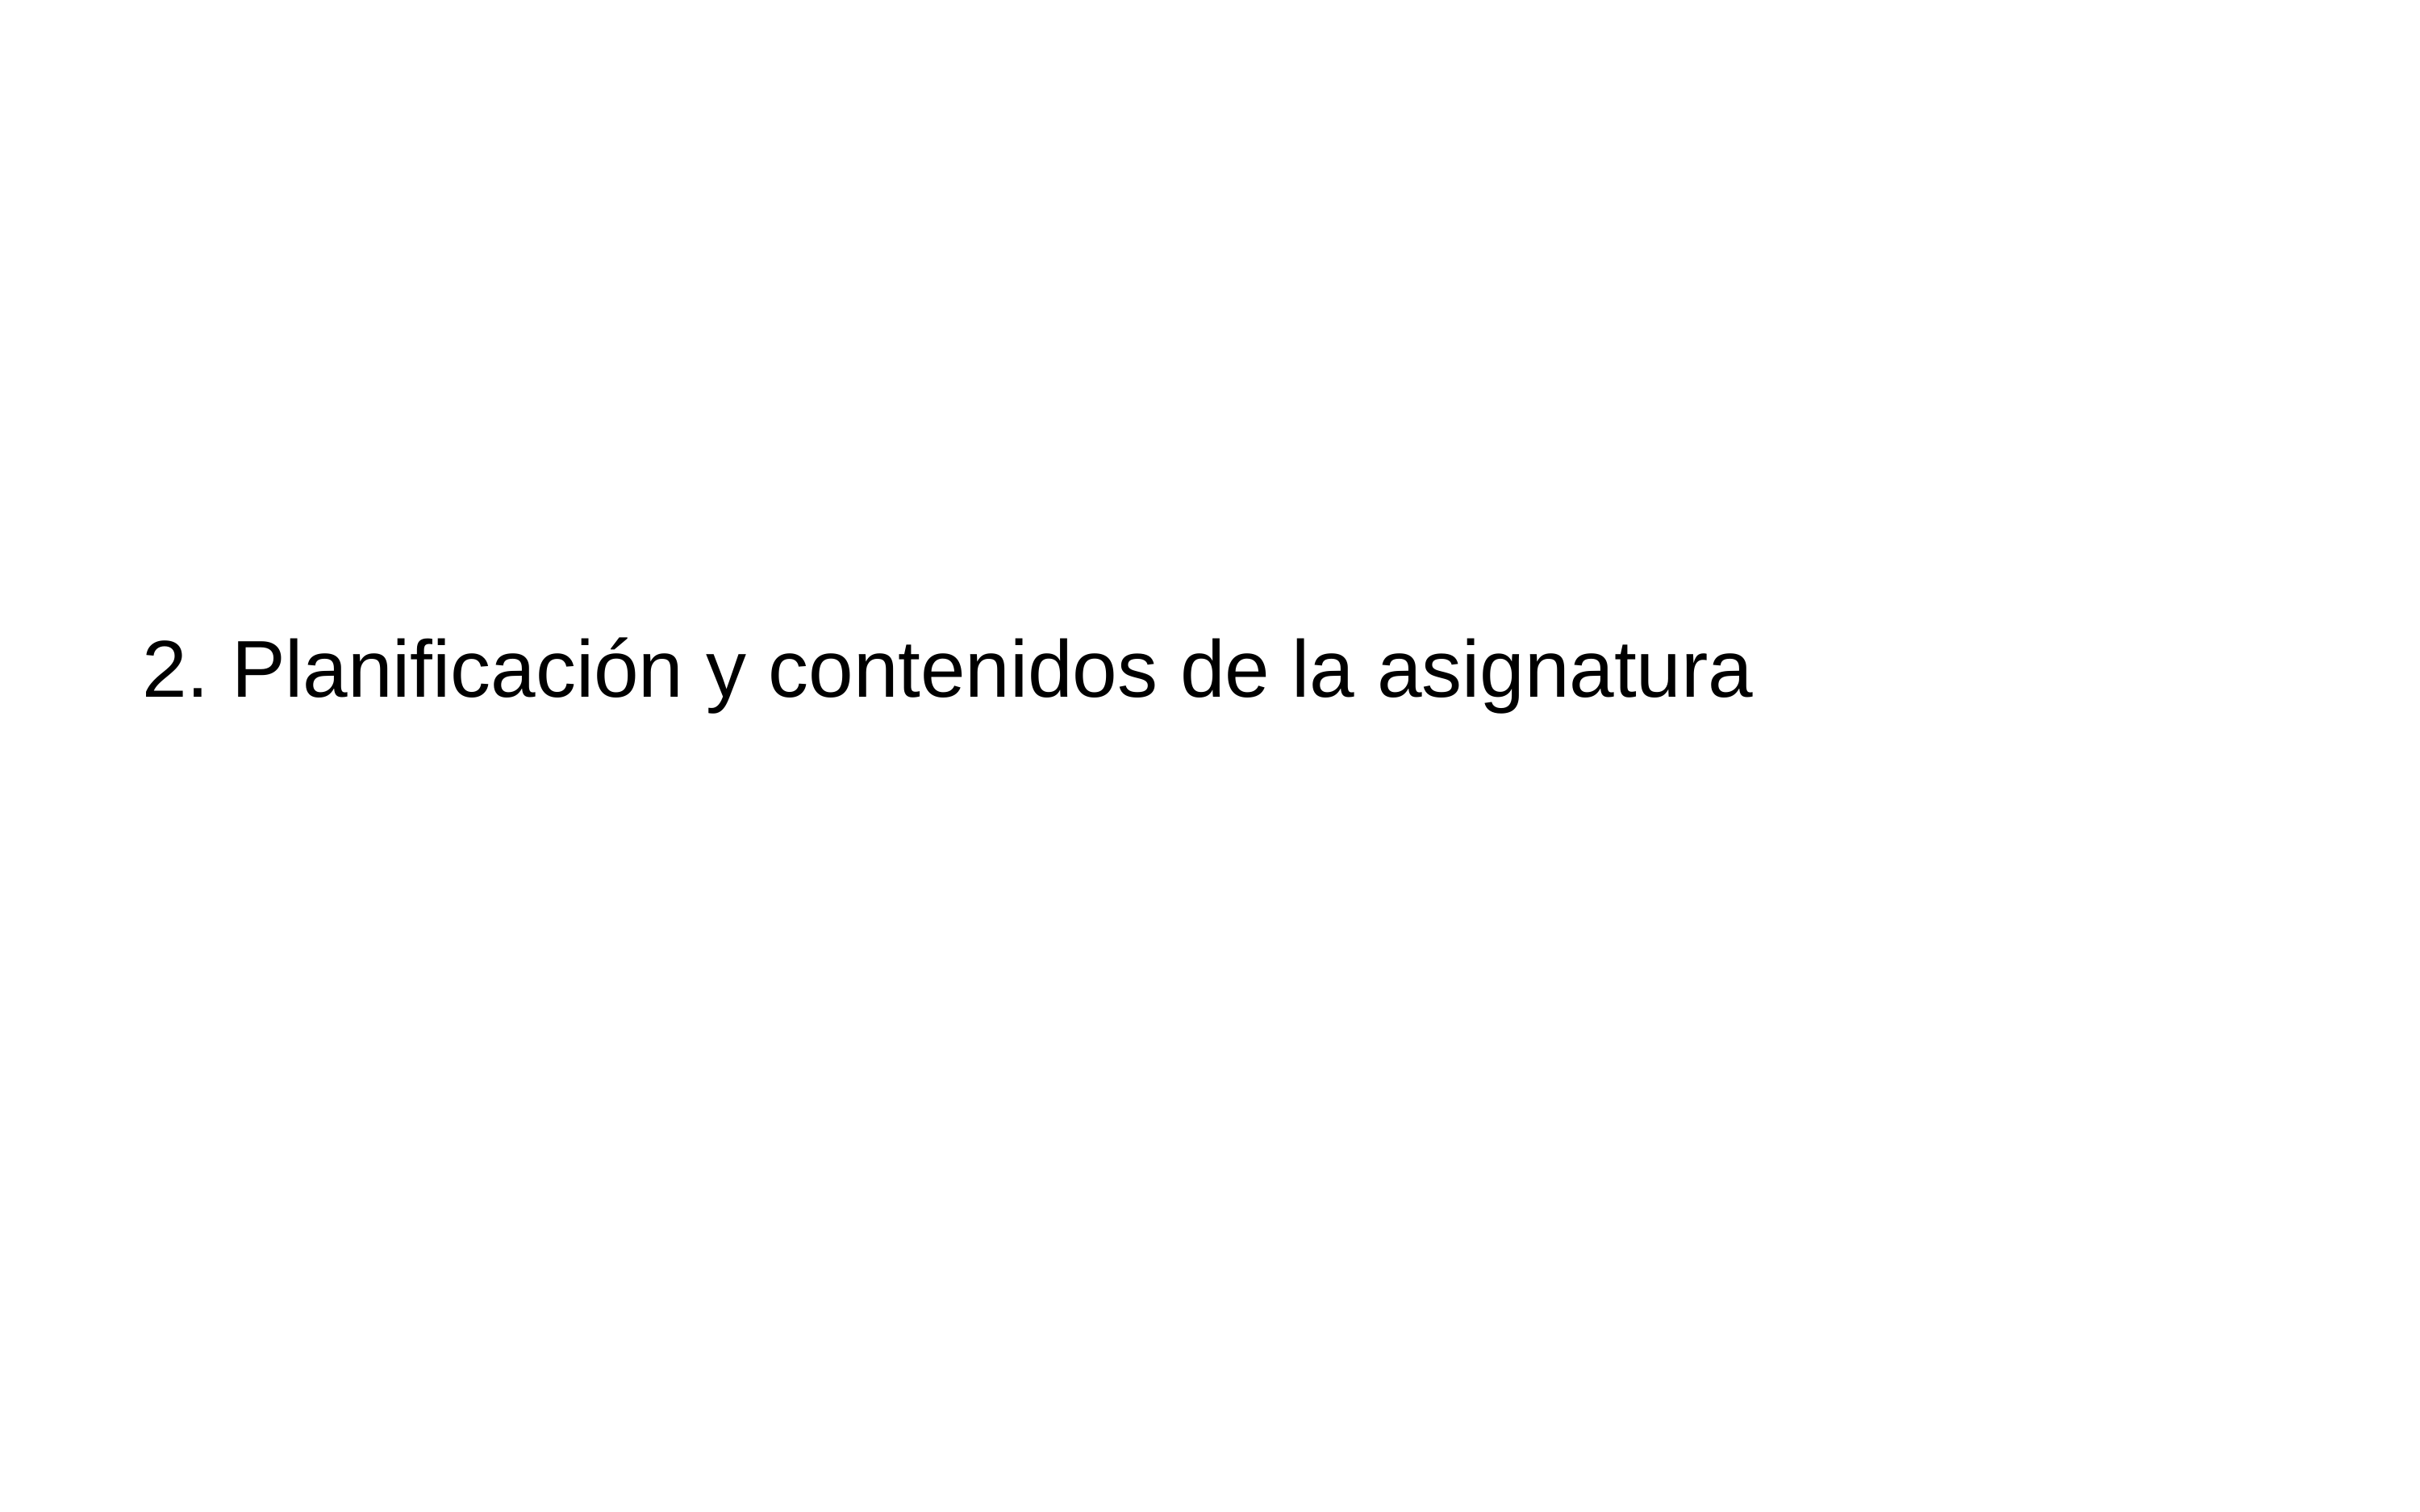

# 2. Planificación y contenidos de la asignatura
7